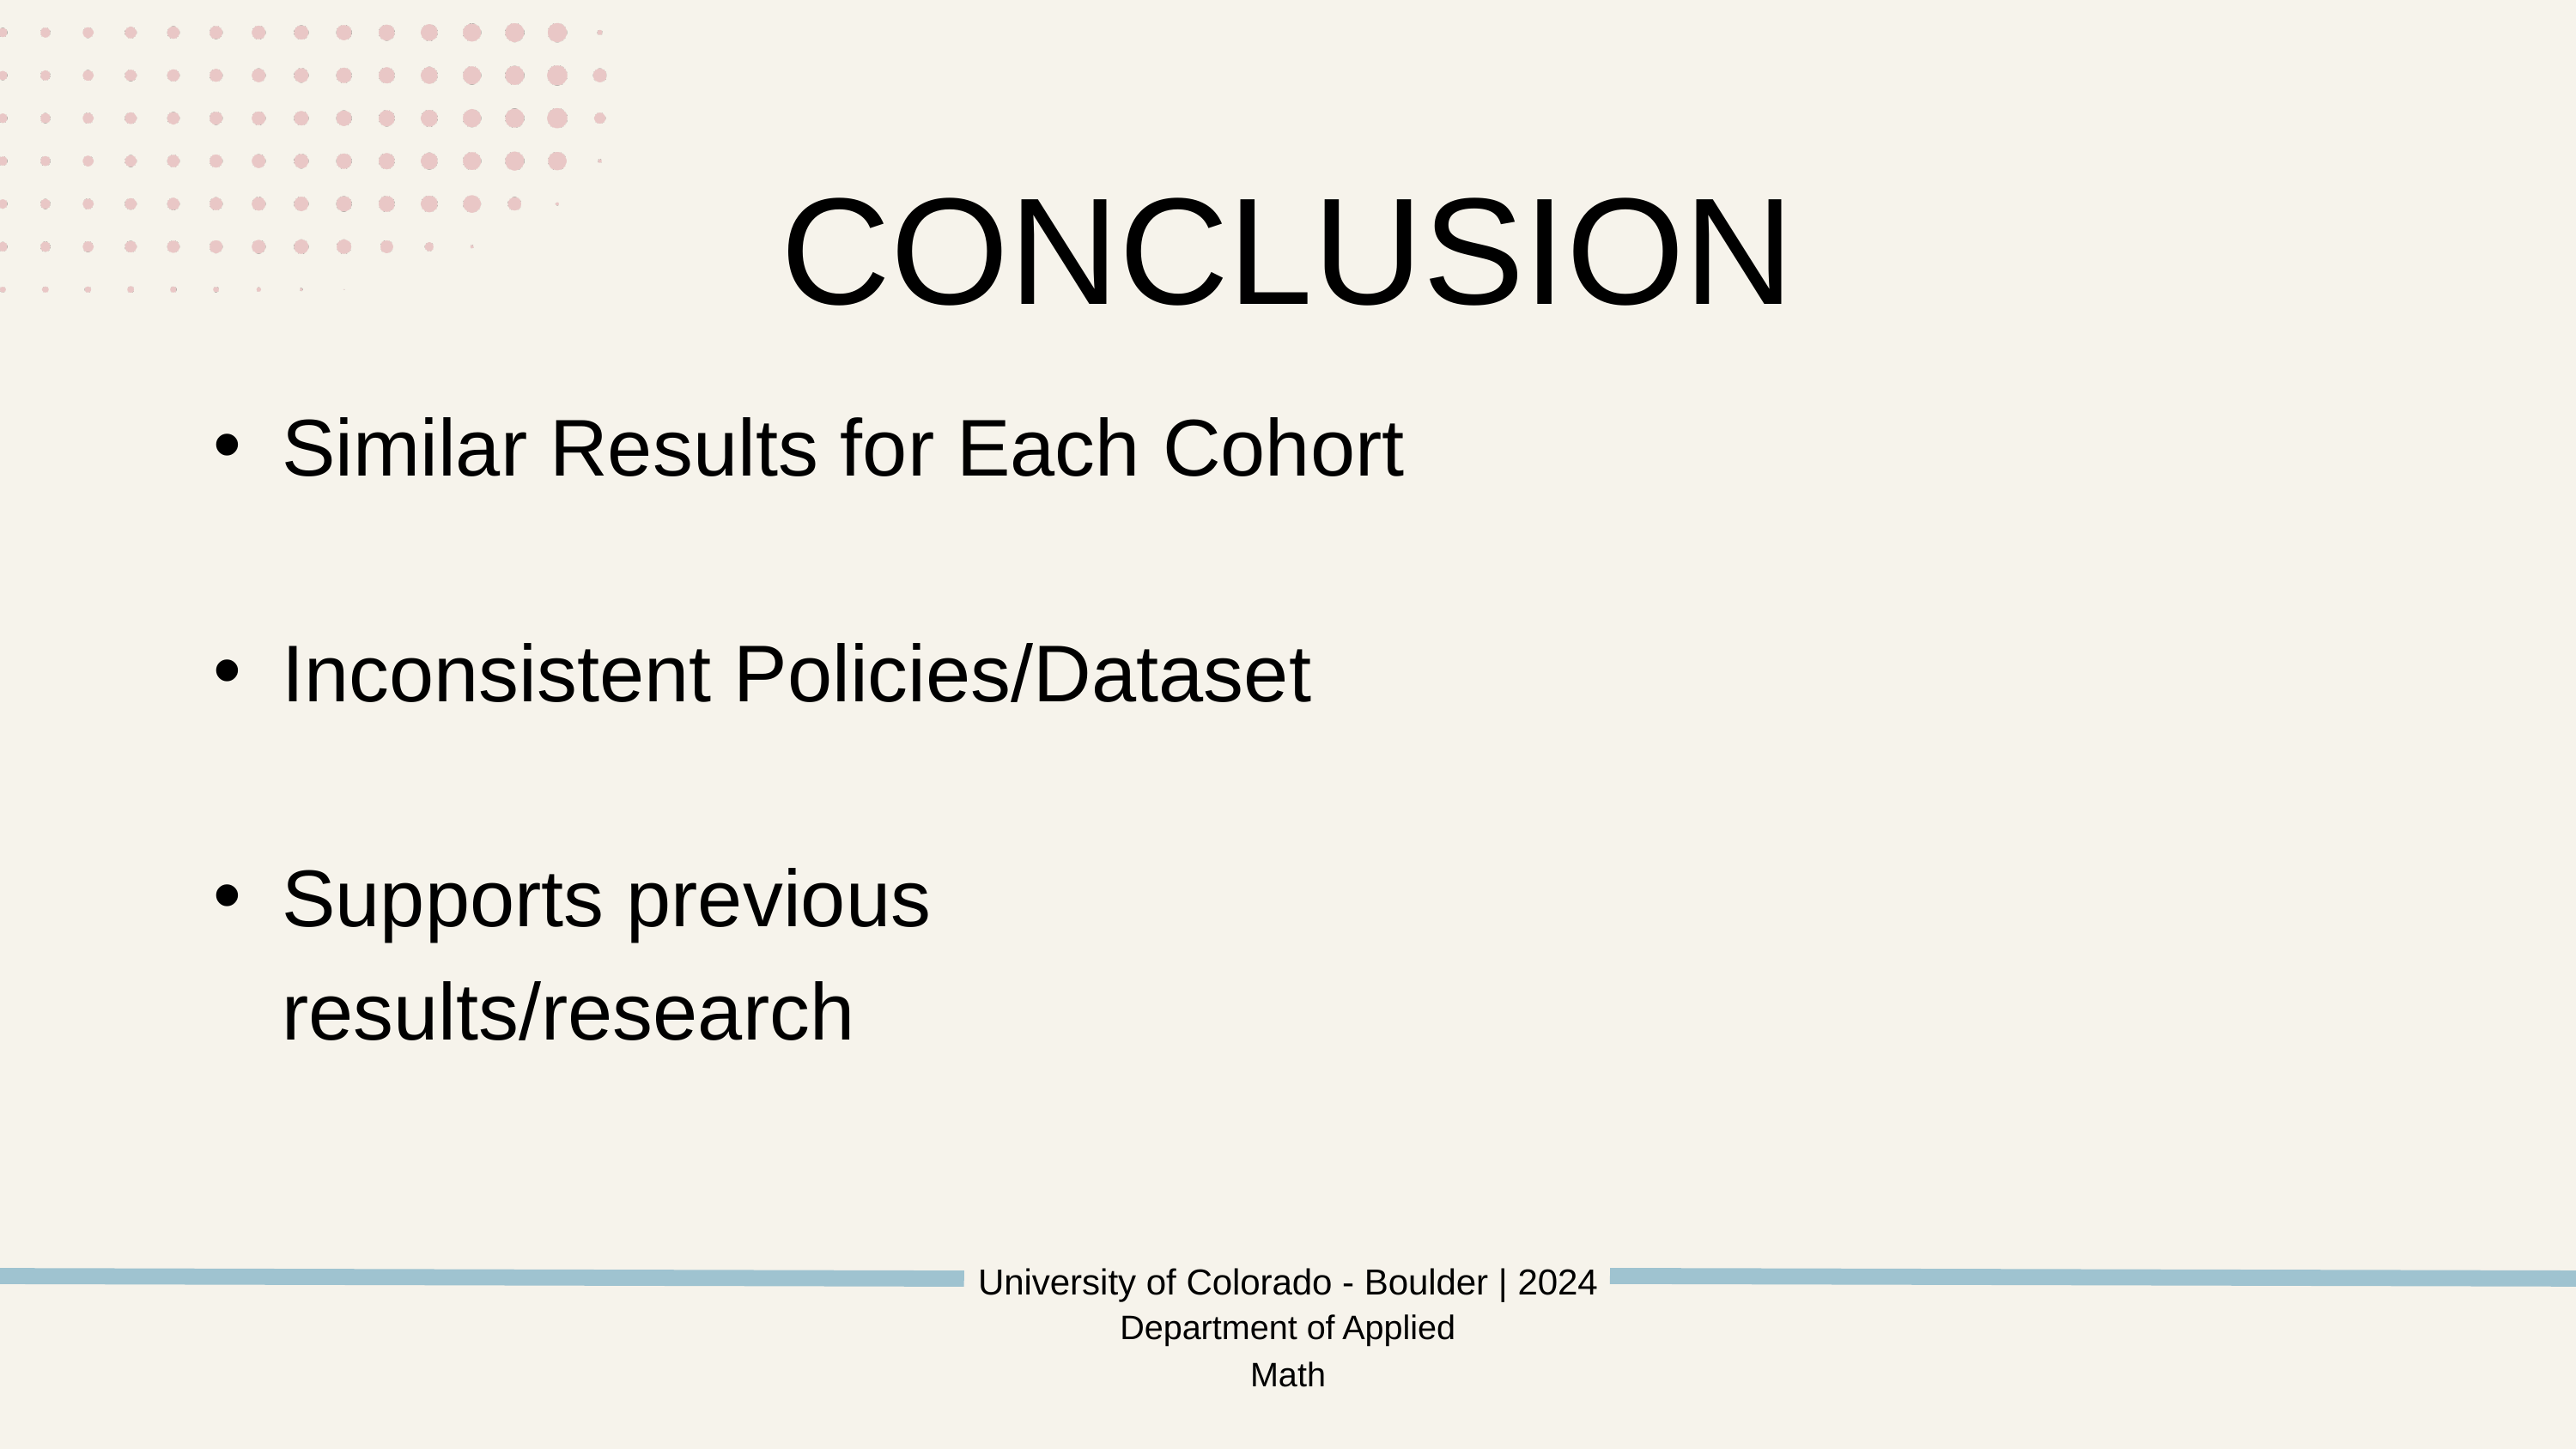

CONCLUSION
Similar Results for Each Cohort

Inconsistent Policies/Dataset

Supports previous results/research

University of Colorado - Boulder | 2024

Department of Applied Math